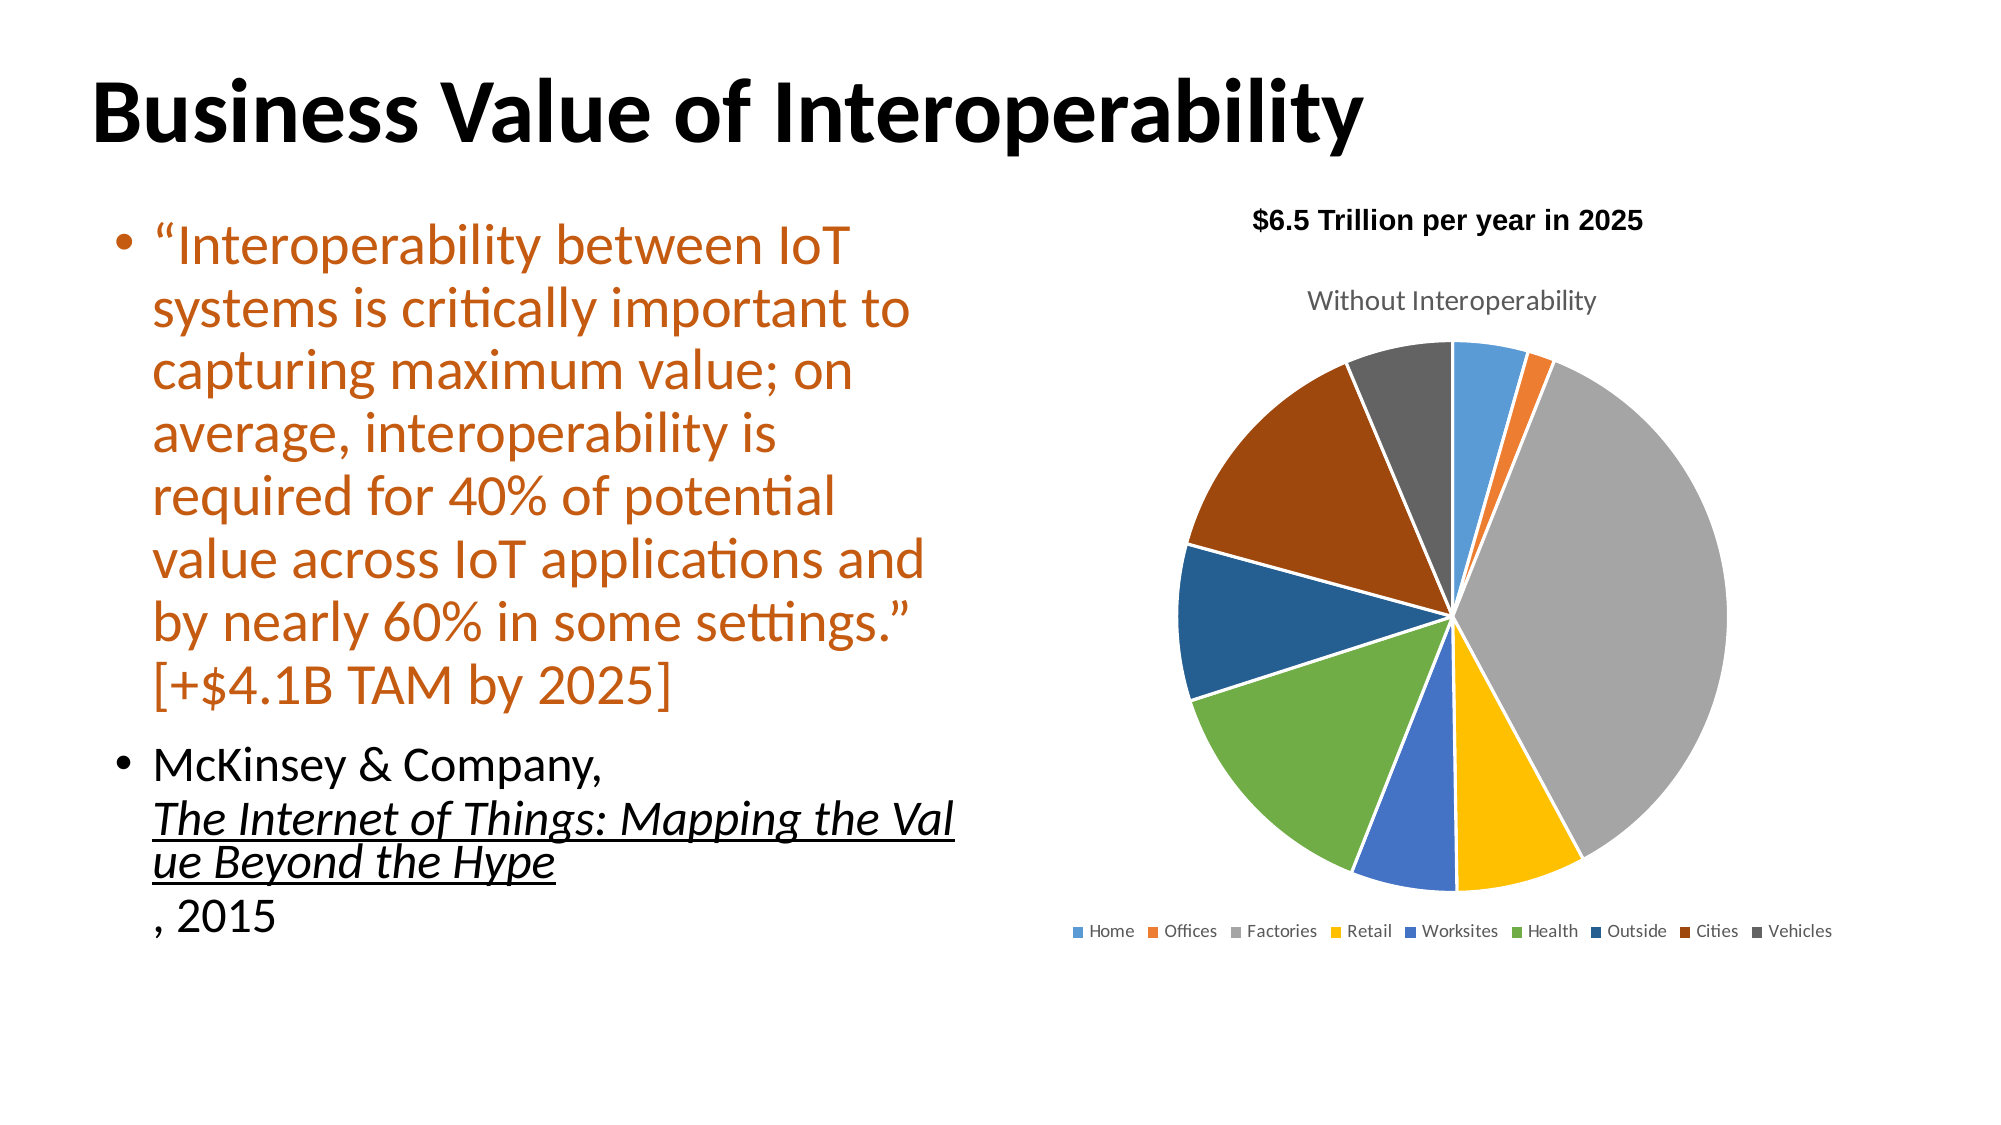

# Business Value of Interoperability
$6.5 Trillion per year in 2025
“Interoperability between IoT systems is critically important to capturing maximum value; on average, interoperability is required for 40% of potential value across IoT applications and by nearly 60% in some settings.” [+$4.1B TAM by 2025]
McKinsey & Company, The Internet of Things: Mapping the Value Beyond the Hype, 2015

### Chart: Without Interoperability

| Category |  |
|---|---|
| Home | 290.5 |
| Offices | 105.0 |
| Factories | 2368.0 |
| Retail | 498.80000000000007 |
| Worksites | 409.19999999999993 |
| Health | 922.2000000000002 |
| Outside | 603.5 |
| Cities | 946.2000000000002 |
| Vehicles | 414.40000000000003 |
Home
$200B to
$350B
Offices $70B to $150B
Outside – logistics
and navigation
$560B to $850B
Cities – public health and transportation $930B to $1.7T
Health & Fitness
$200B to $350B
Factories – operations and
equipment  optimisation
$1.2T to $3.7T
Worksites
$160B to $930B
Retail
$170B to $1.6T
Cities – public health and transportation $930B to $1.7T
8